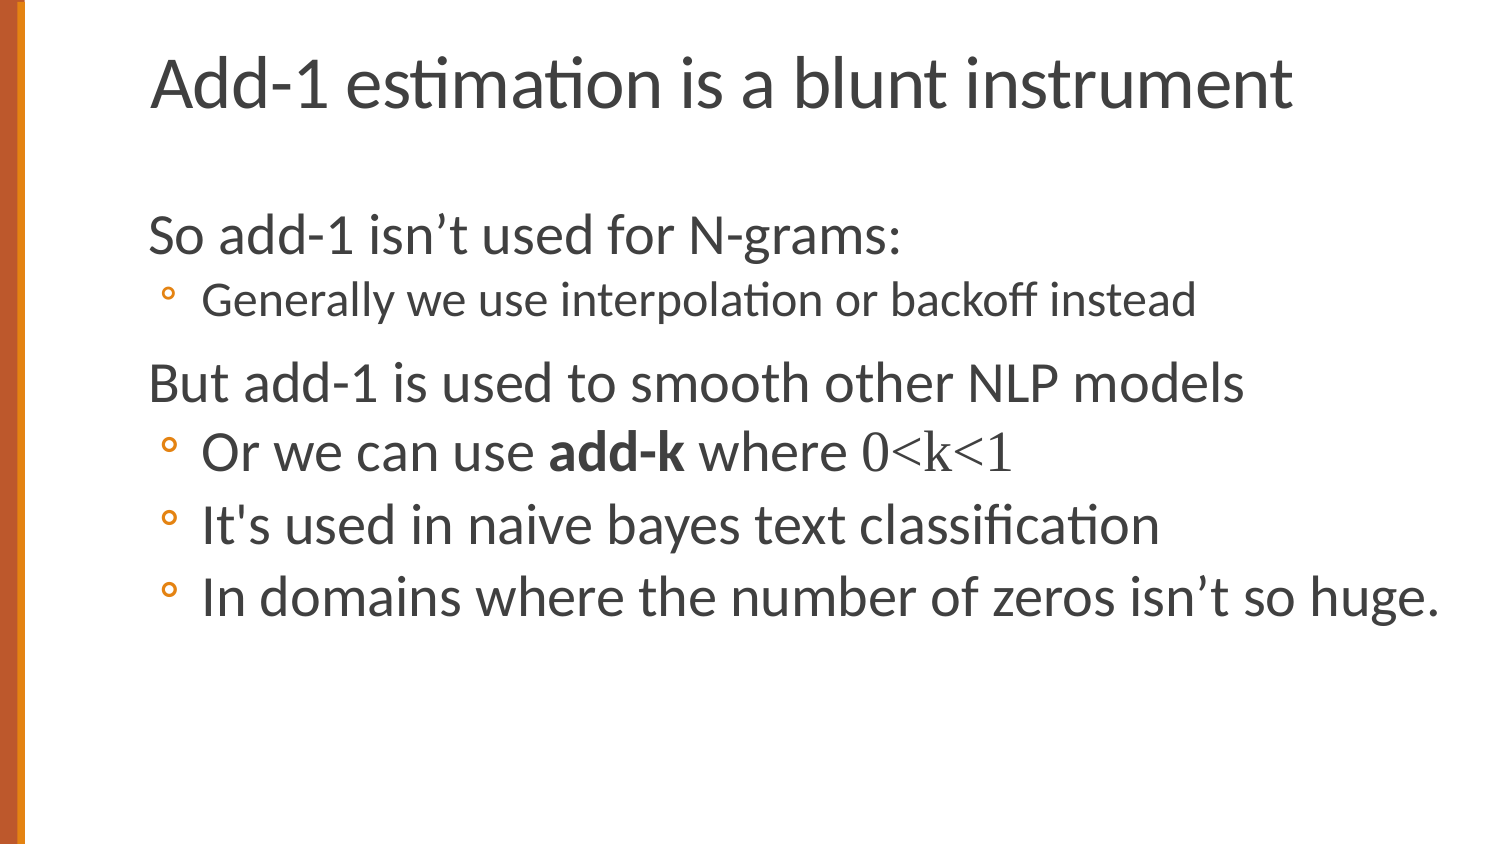

# Add-1 estimation is a blunt instrument
So add-1 isn’t used for N-grams:
Generally we use interpolation or backoff instead
But add-1 is used to smooth other NLP models
Or we can use add-k where 0<k<1
It's used in naive bayes text classification
In domains where the number of zeros isn’t so huge.